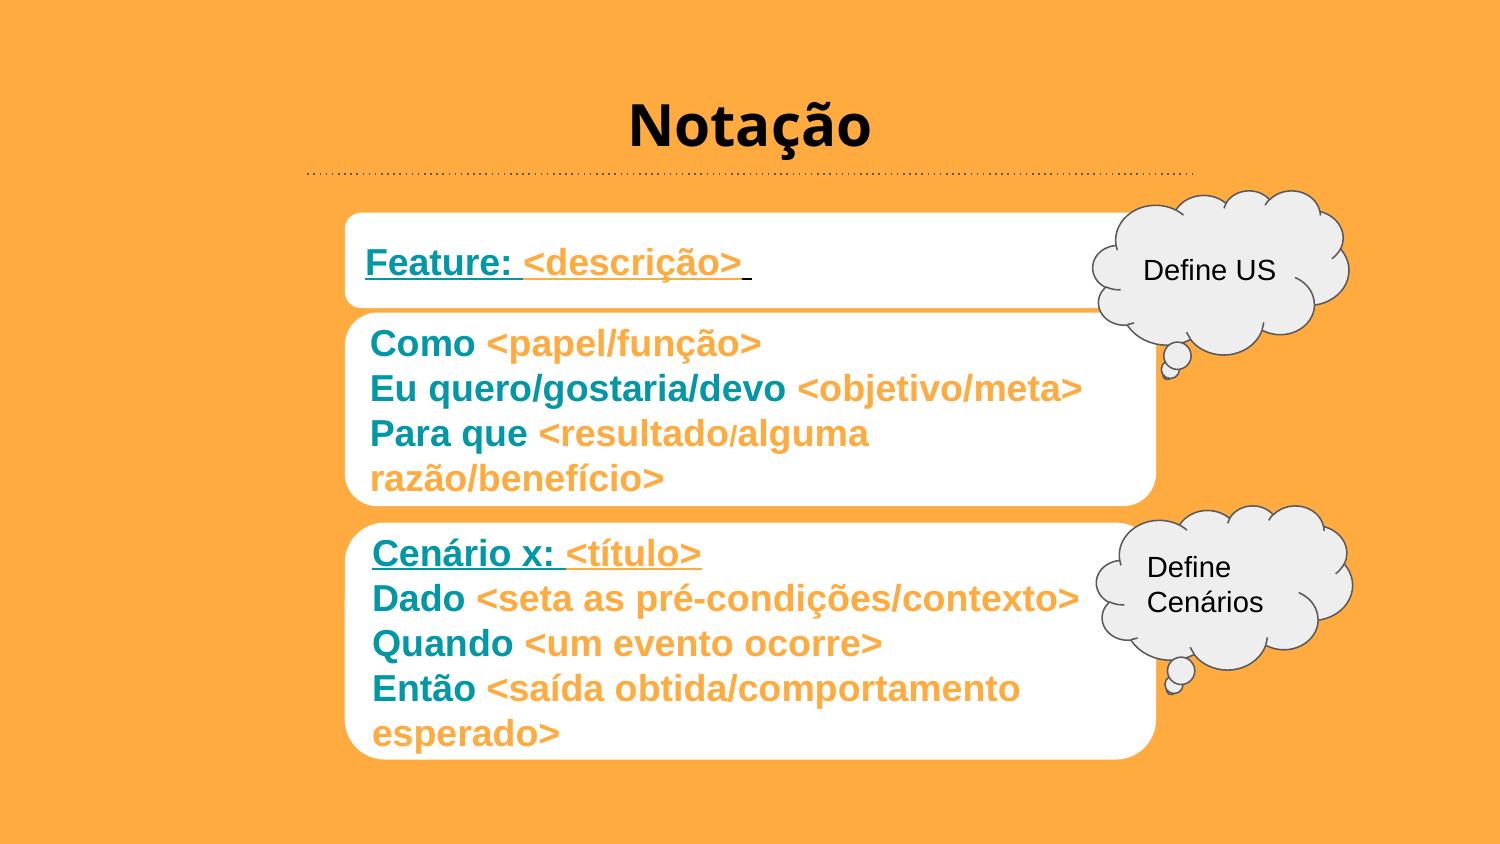

# Notação

Define US
Feature: <descrição>
Como <papel/função>
Eu quero/gostaria/devo <objetivo/meta>
Para que <resultado/alguma razão/benefício>
Define Cenários
Cenário x: <título>
Dado <seta as pré-condições/contexto>
Quando <um evento ocorre>
Então <saída obtida/comportamento esperado>